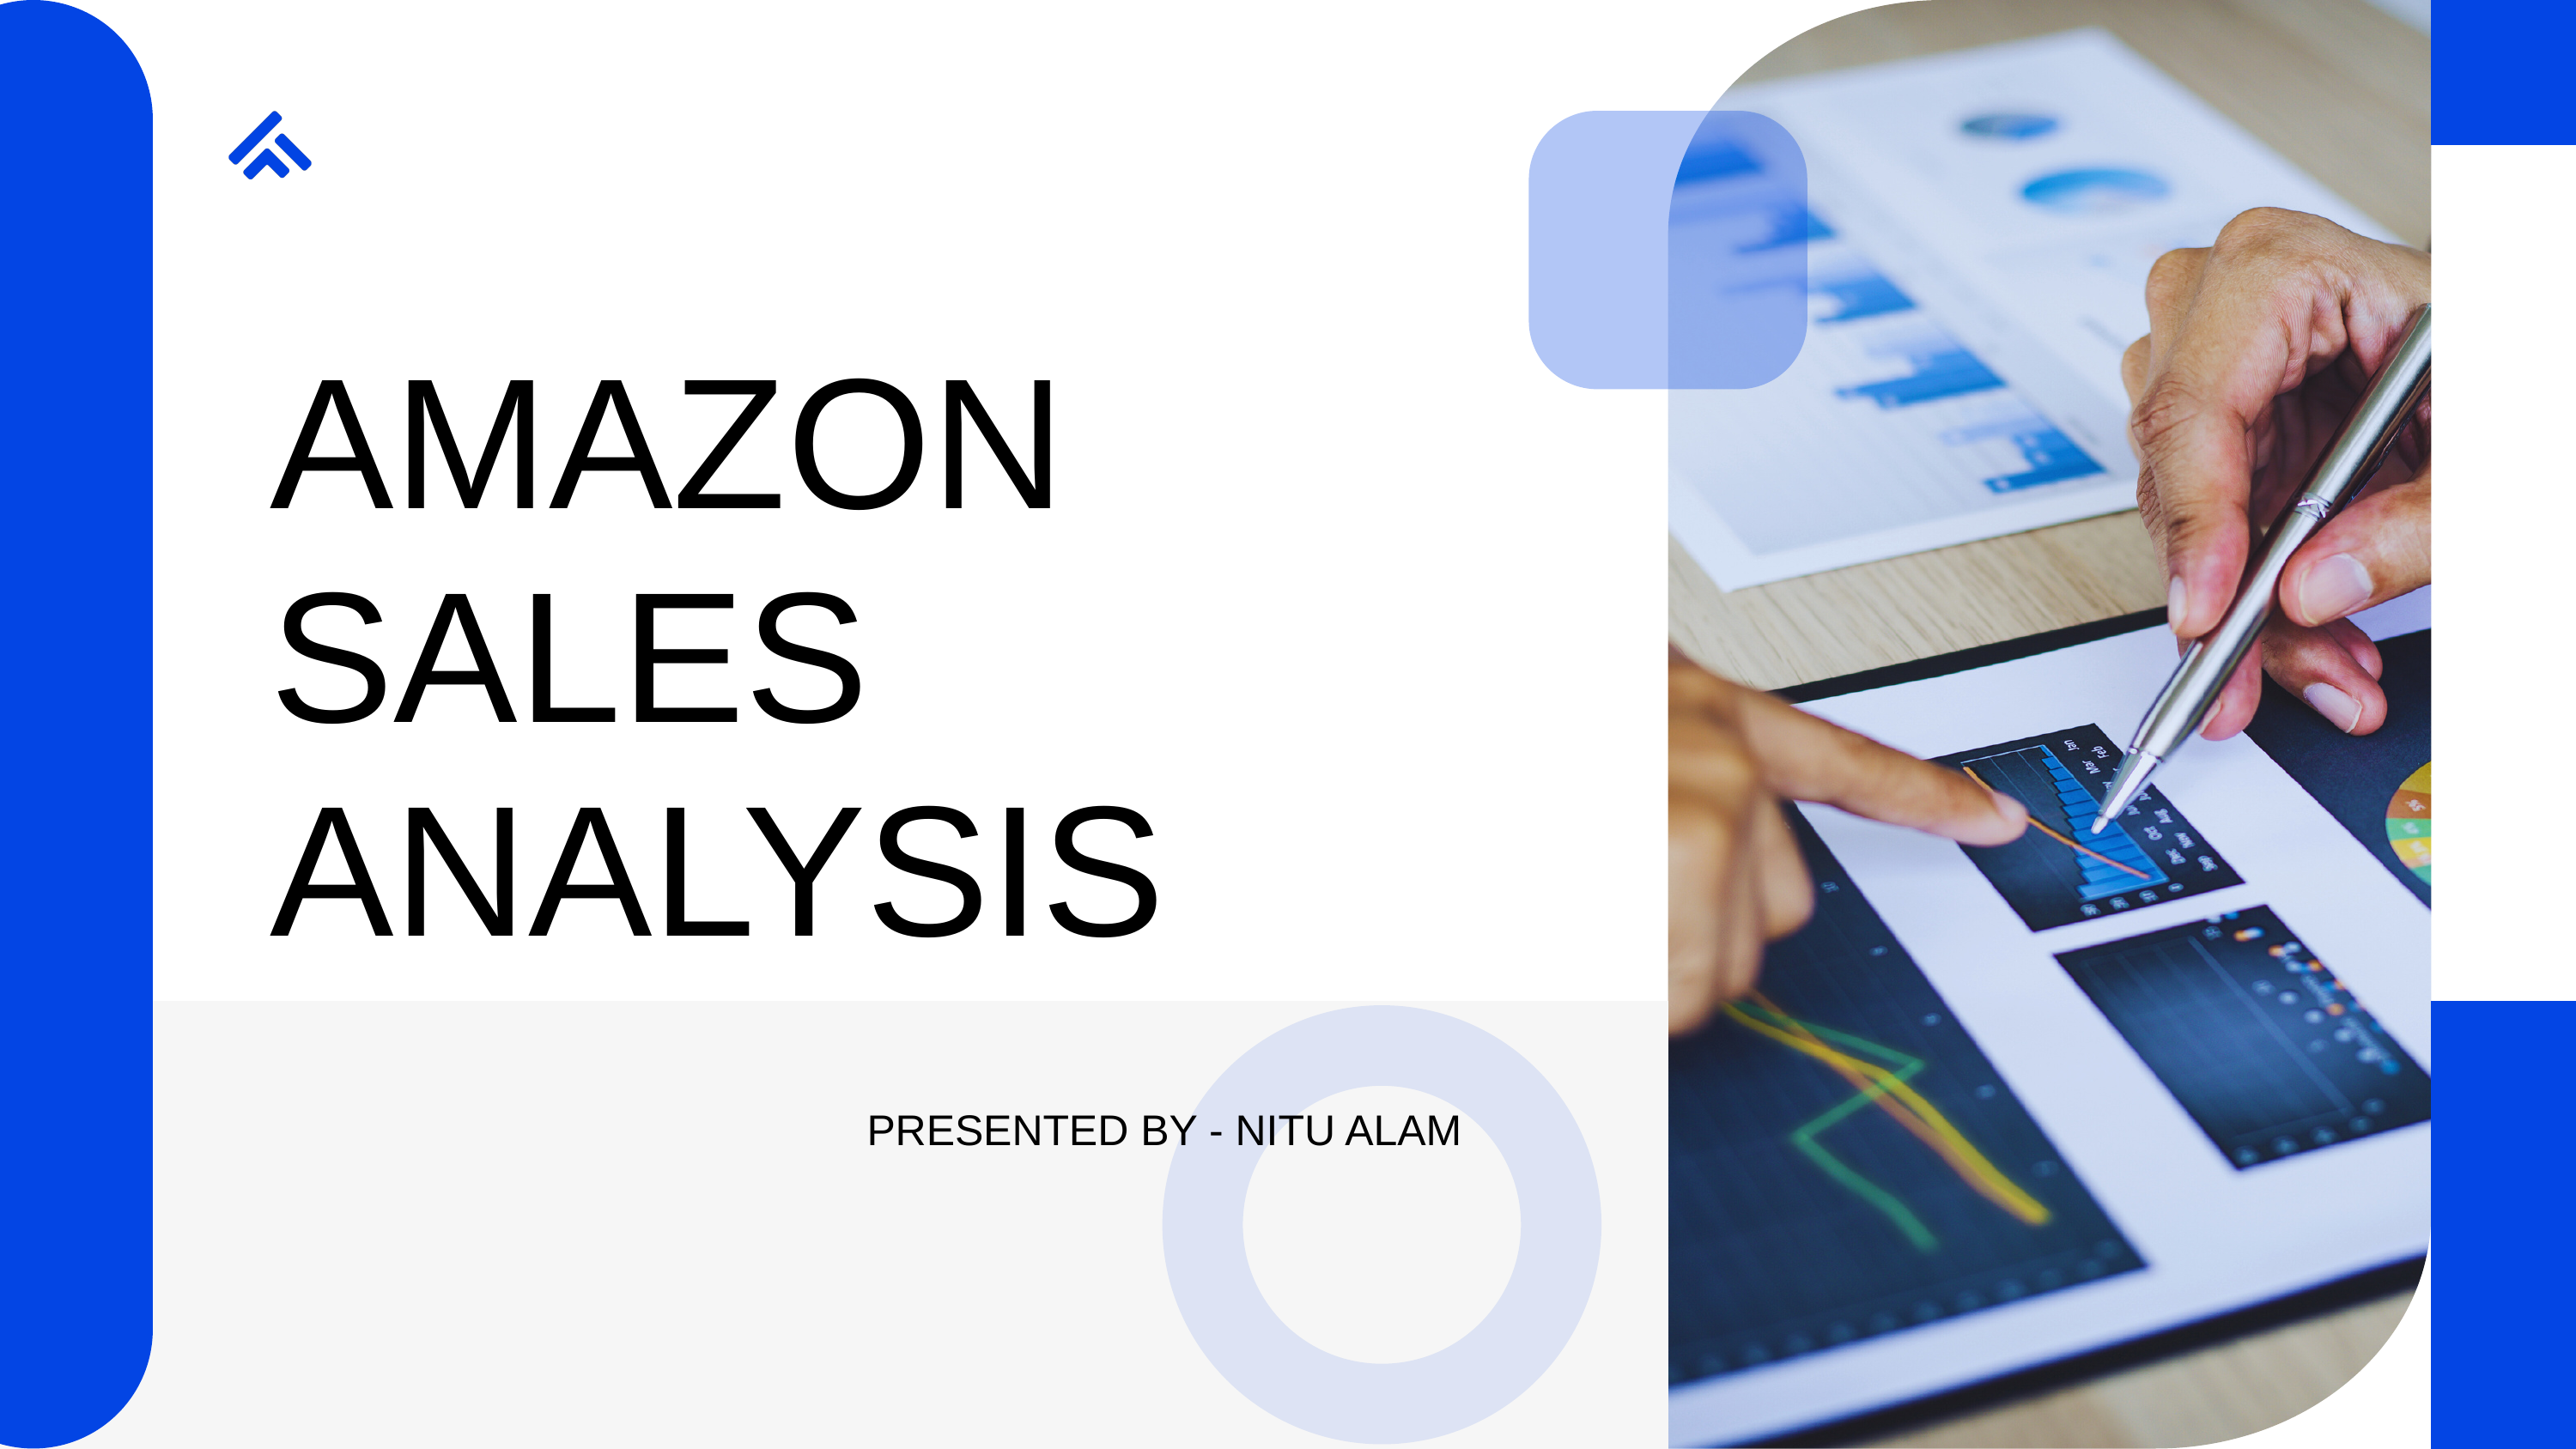

AMAZON SALES ANALYSIS

PRESENTED BY - NITU ALAM